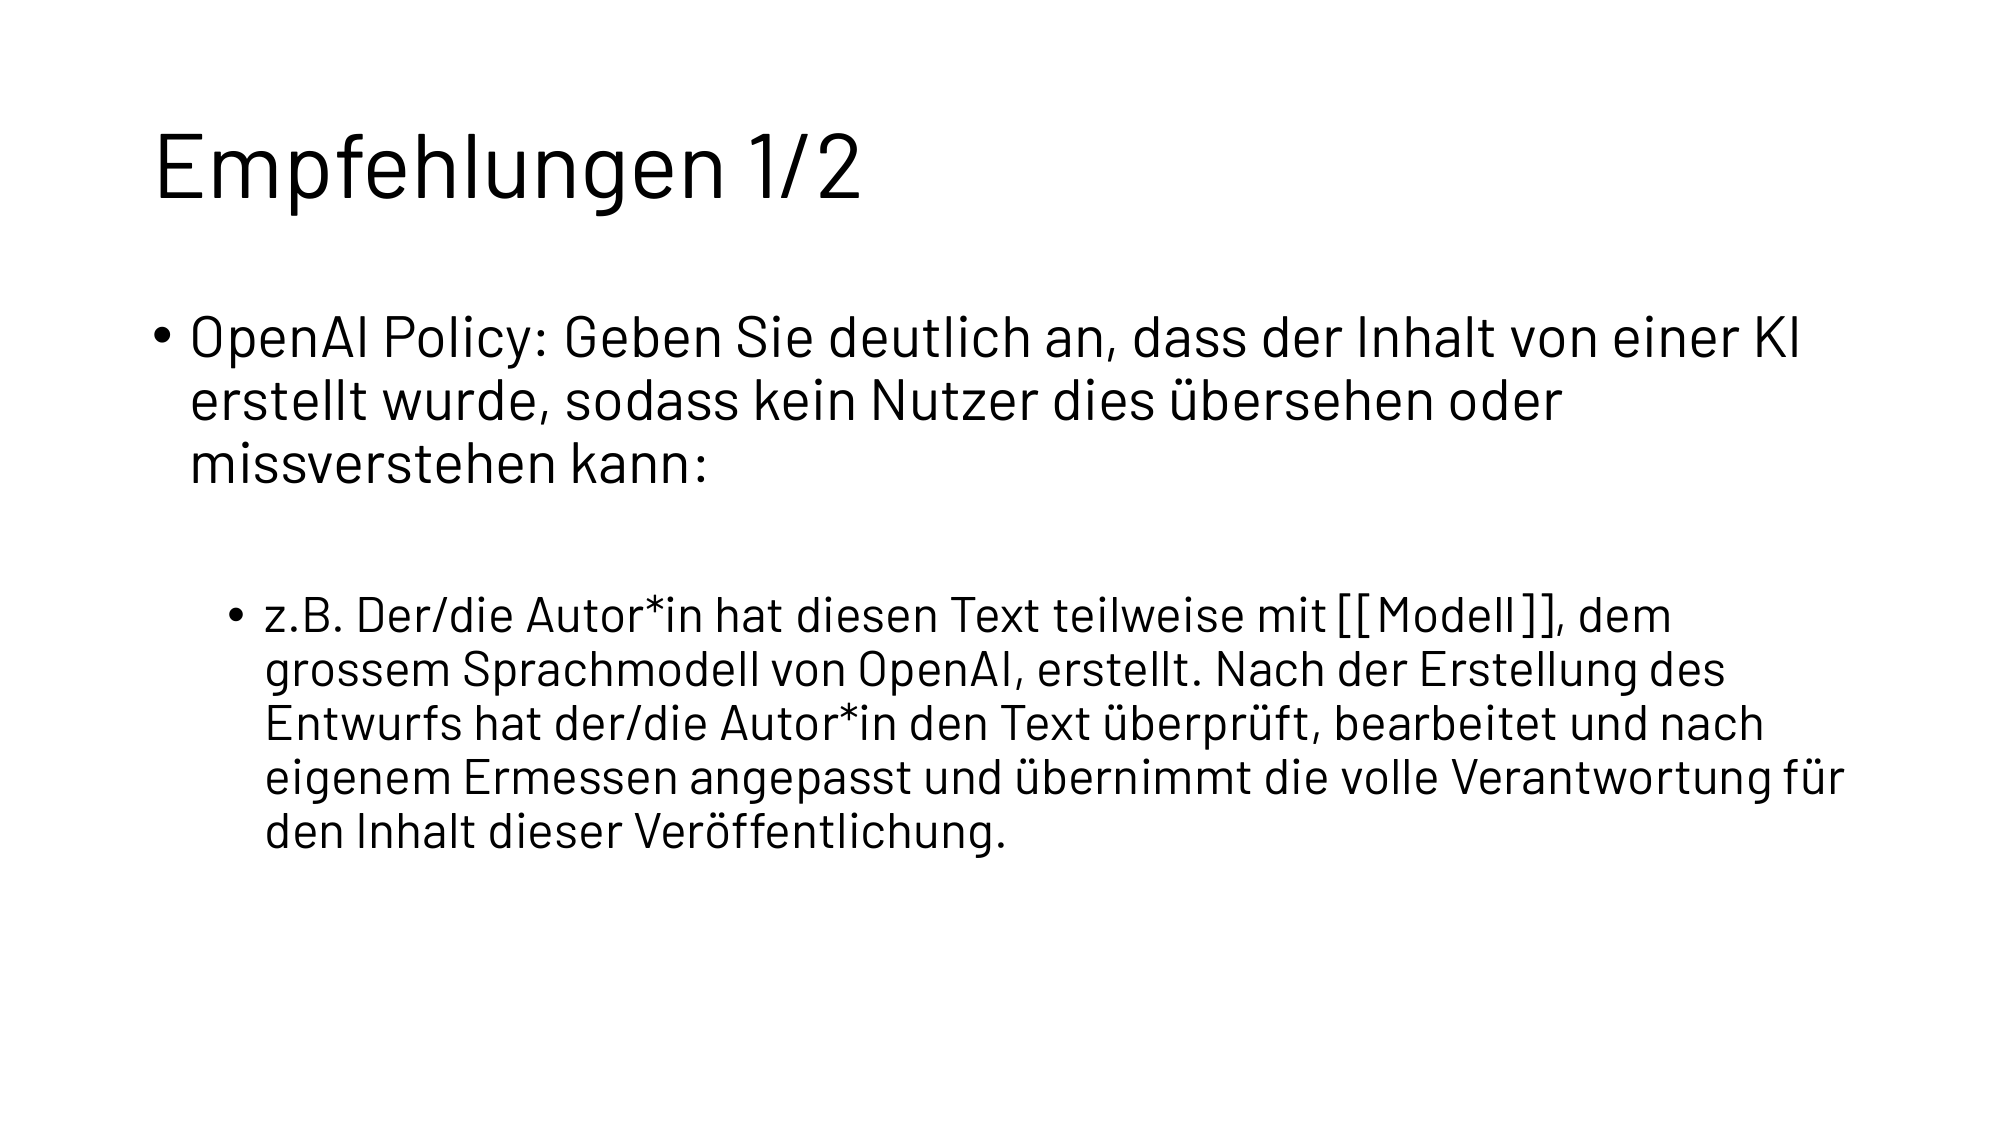

# Empfehlungen 1/2
OpenAI Policy: Geben Sie deutlich an, dass der Inhalt von einer KI erstellt wurde, sodass kein Nutzer dies übersehen oder missverstehen kann:

z.B. Der/die Autor*in hat diesen Text teilweise mit [[Modell]], dem grossem Sprachmodell von OpenAI, erstellt. Nach der Erstellung des Entwurfs hat der/die Autor*in den Text überprüft, bearbeitet und nach eigenem Ermessen angepasst und übernimmt die volle Verantwortung für den Inhalt dieser Veröffentlichung.